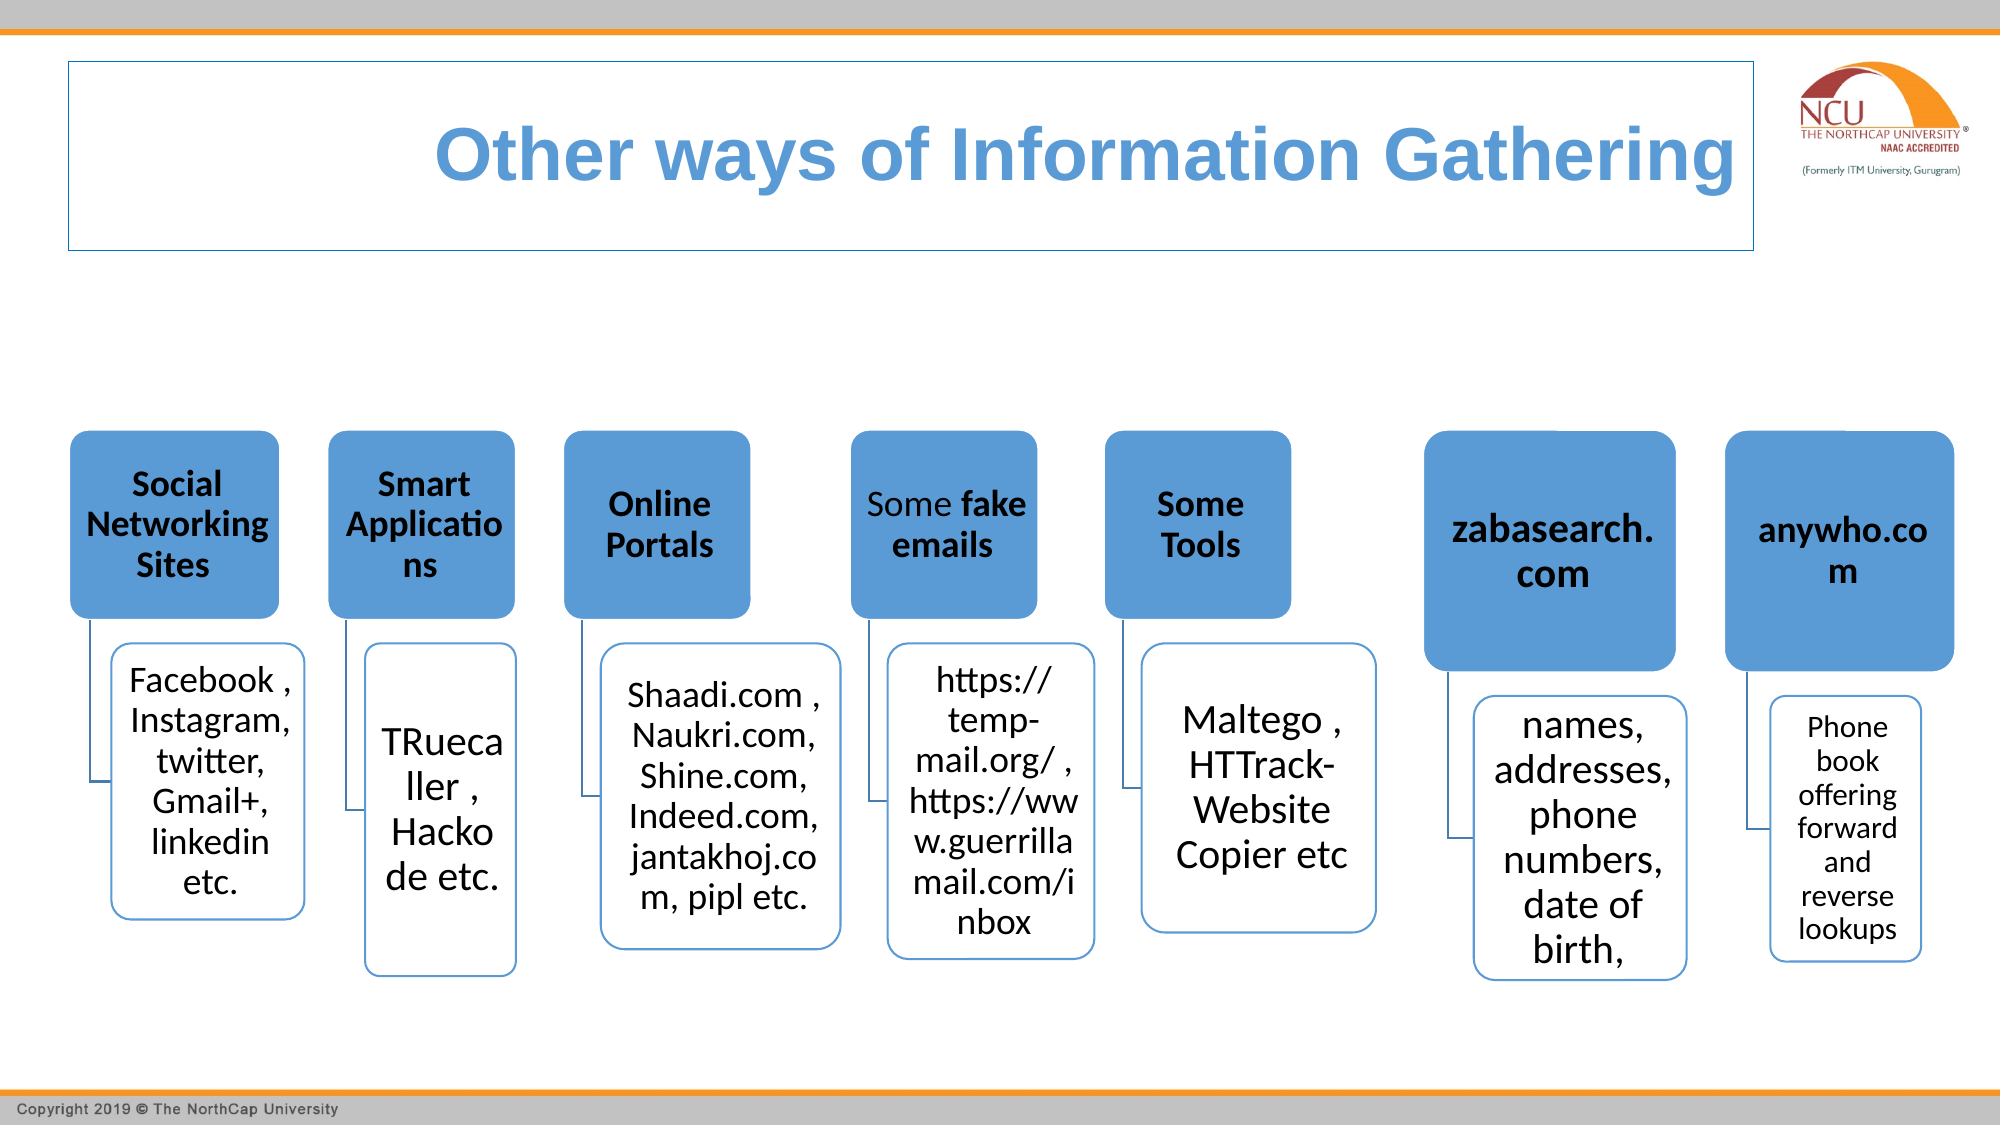

# Other ways of Information Gathering
Social Networking Sites
Facebook , Instagram, twitter, Gmail+, linkedin etc.
Smart Applications
TRuecaller , Hackode etc.
Online Portals
Shaadi.com , Naukri.com, Shine.com, Indeed.com, jantakhoj.com, pipl etc.
Some fake emails
https://temp-mail.org/ , https://www.guerrillamail.com/inbox
Some Tools
Maltego , HTTrack- Website Copier etc
zabasearch.com
names, addresses, phone numbers, date of birth,
anywho.com
Phone book offering forward and reverse lookups